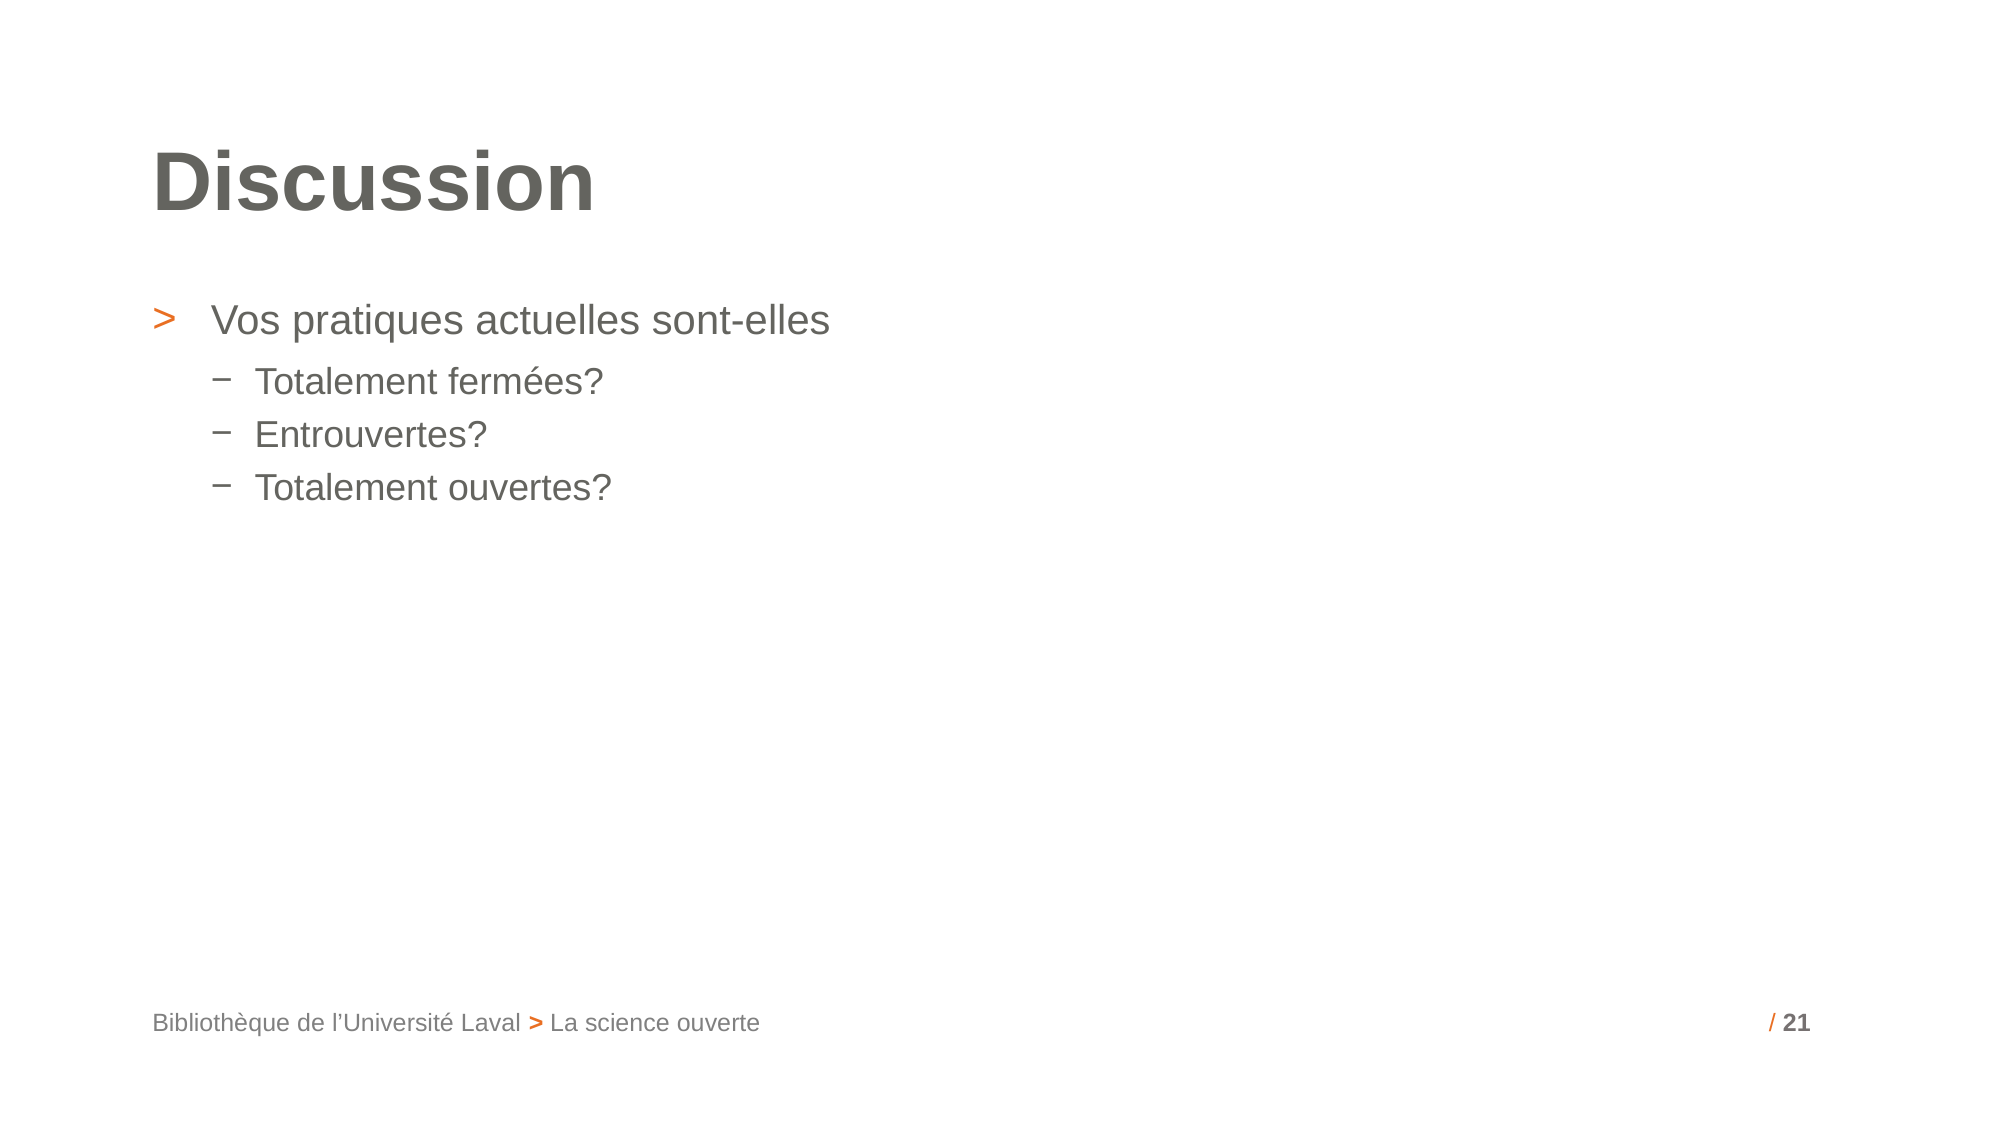

# Discussion
Vos pratiques actuelles sont-elles
Totalement fermées?
Entrouvertes?
Totalement ouvertes?
Bibliothèque de l’Université Laval > La science ouverte
/ 21